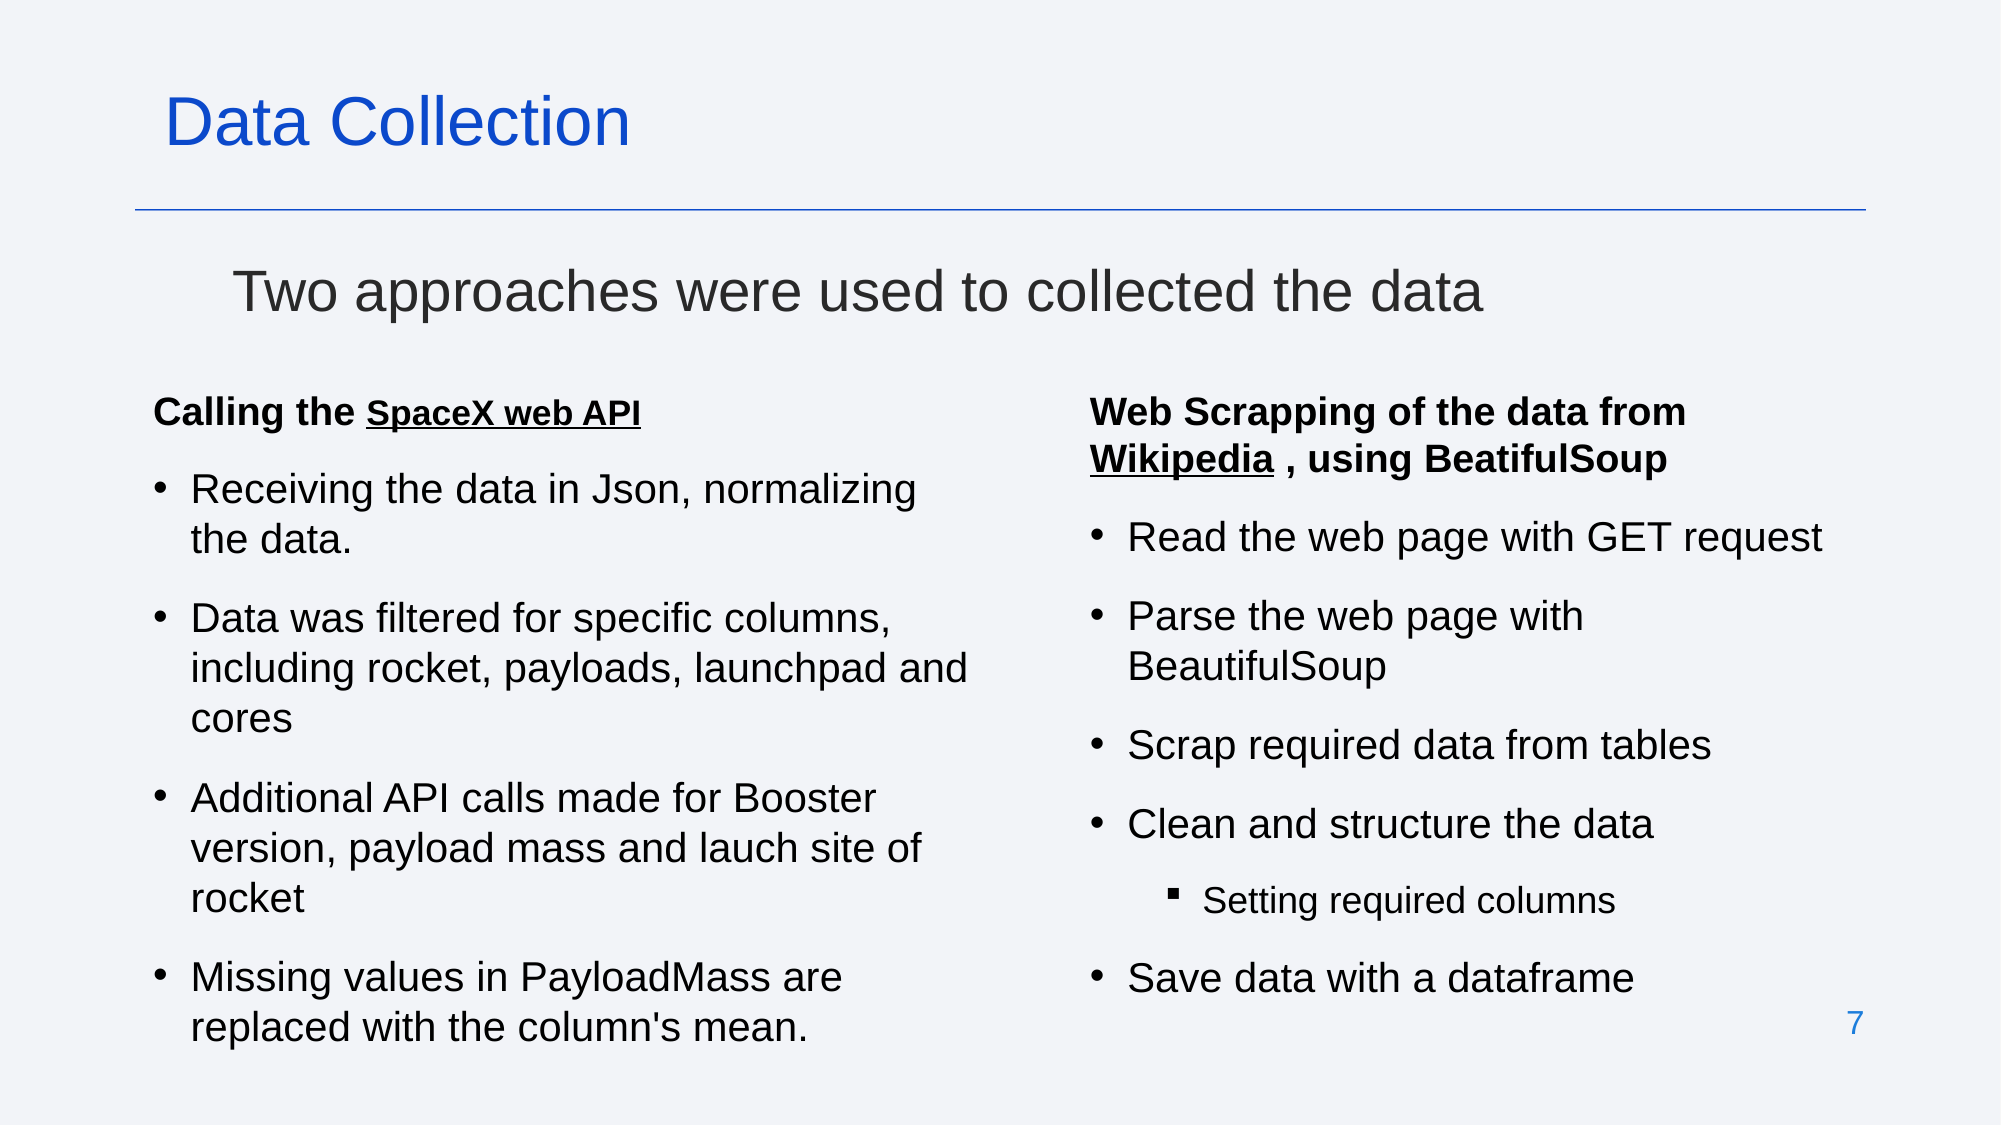

Data Collection
Two approaches were used to collected the data
Calling the SpaceX web API
Receiving the data in Json, normalizing the data.
Data was filtered for specific columns, including rocket, payloads, launchpad and cores
Additional API calls made for Booster version, payload mass and lauch site of rocket
Missing values in PayloadMass are replaced with the column's mean.
Web Scrapping of the data from Wikipedia , using BeatifulSoup
Read the web page with GET request
Parse the web page with BeautifulSoup
Scrap required data from tables
Clean and structure the data
Setting required columns
Save data with a dataframe

7